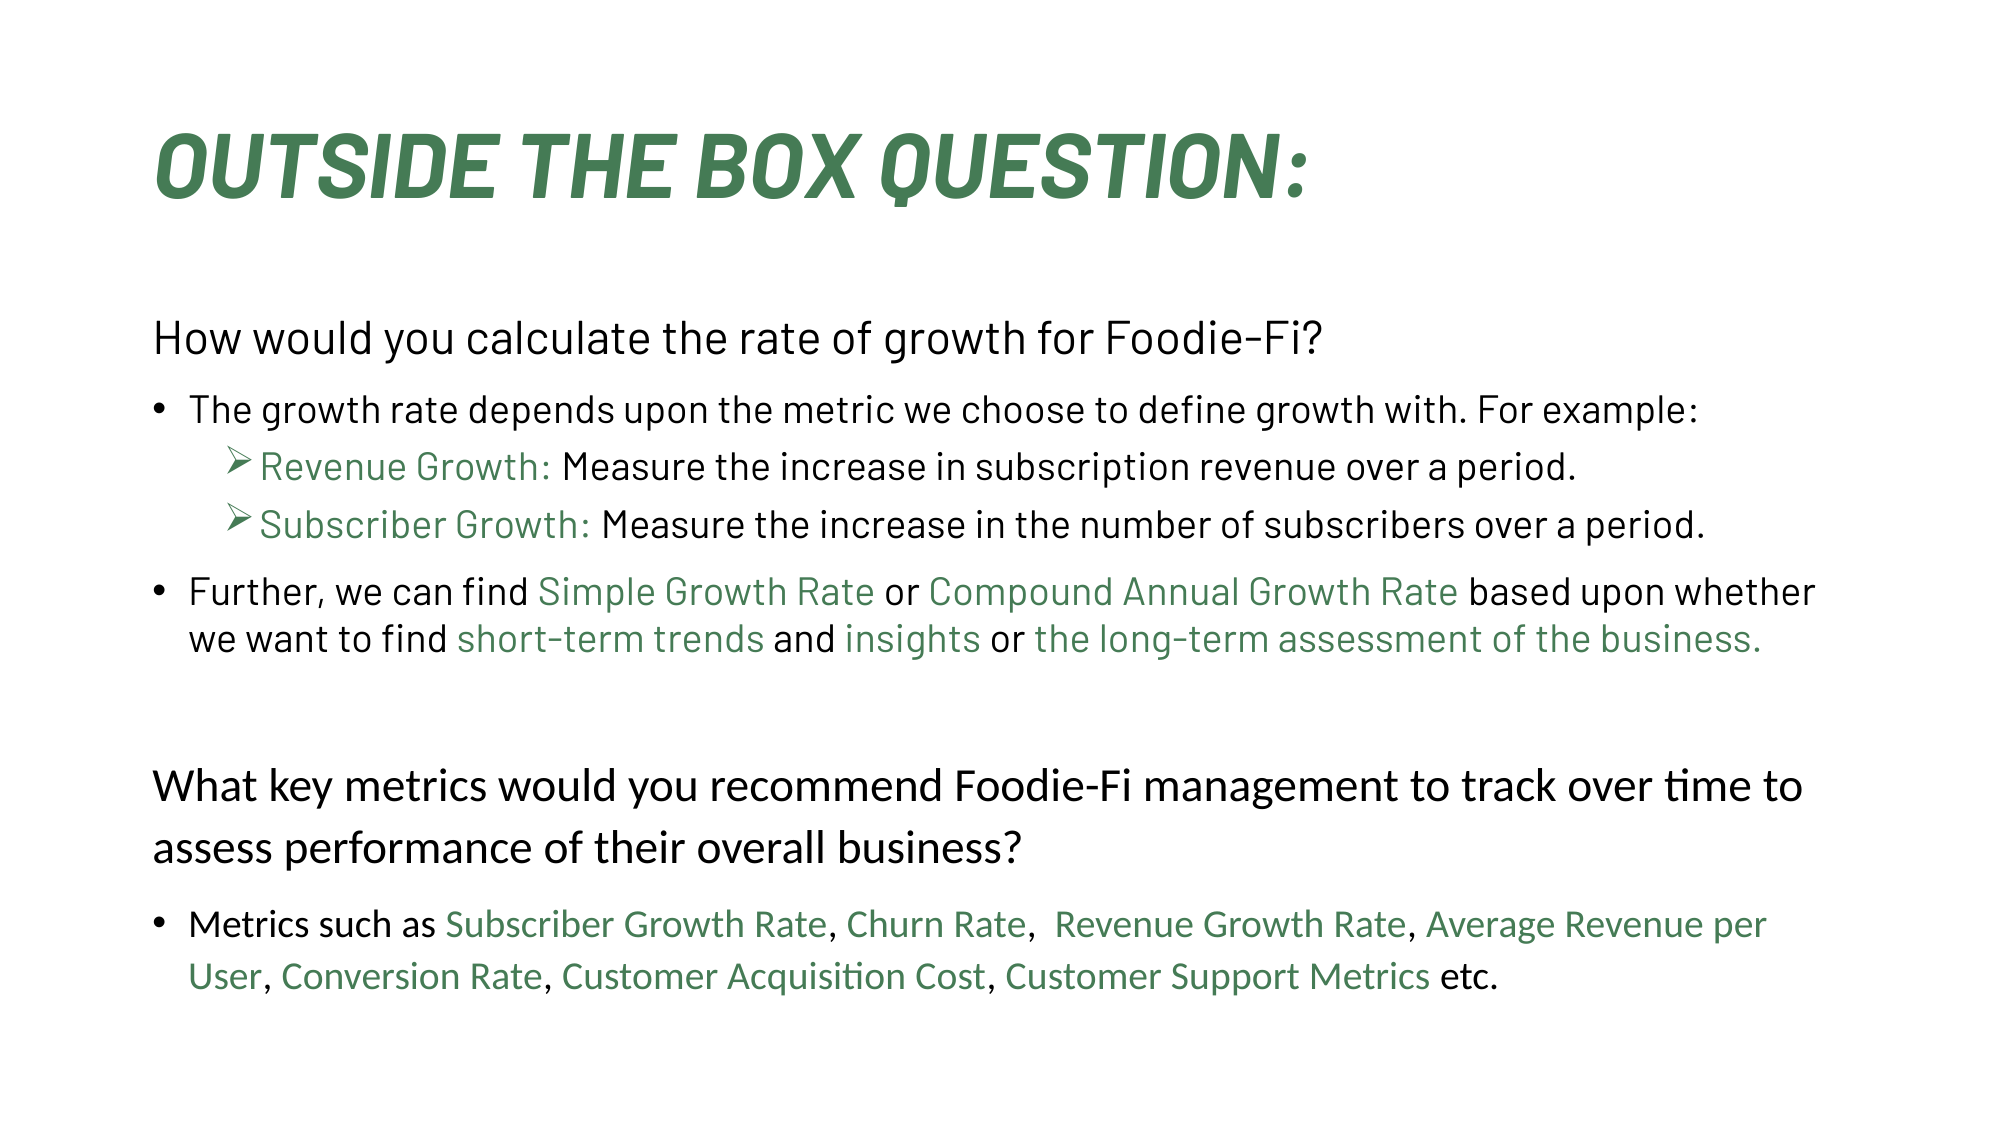

# OUTSIDE THE BOX QUESTION:
How would you calculate the rate of growth for Foodie-Fi?
The growth rate depends upon the metric we choose to define growth with. For example:
Revenue Growth: Measure the increase in subscription revenue over a period.
Subscriber Growth: Measure the increase in the number of subscribers over a period.
Further, we can find Simple Growth Rate or Compound Annual Growth Rate based upon whether we want to find short-term trends and insights or the long-term assessment of the business.

What key metrics would you recommend Foodie-Fi management to track over time to assess performance of their overall business?
Metrics such as Subscriber Growth Rate, Churn Rate,  Revenue Growth Rate, Average Revenue per User, Conversion Rate, Customer Acquisition Cost, Customer Support Metrics etc.